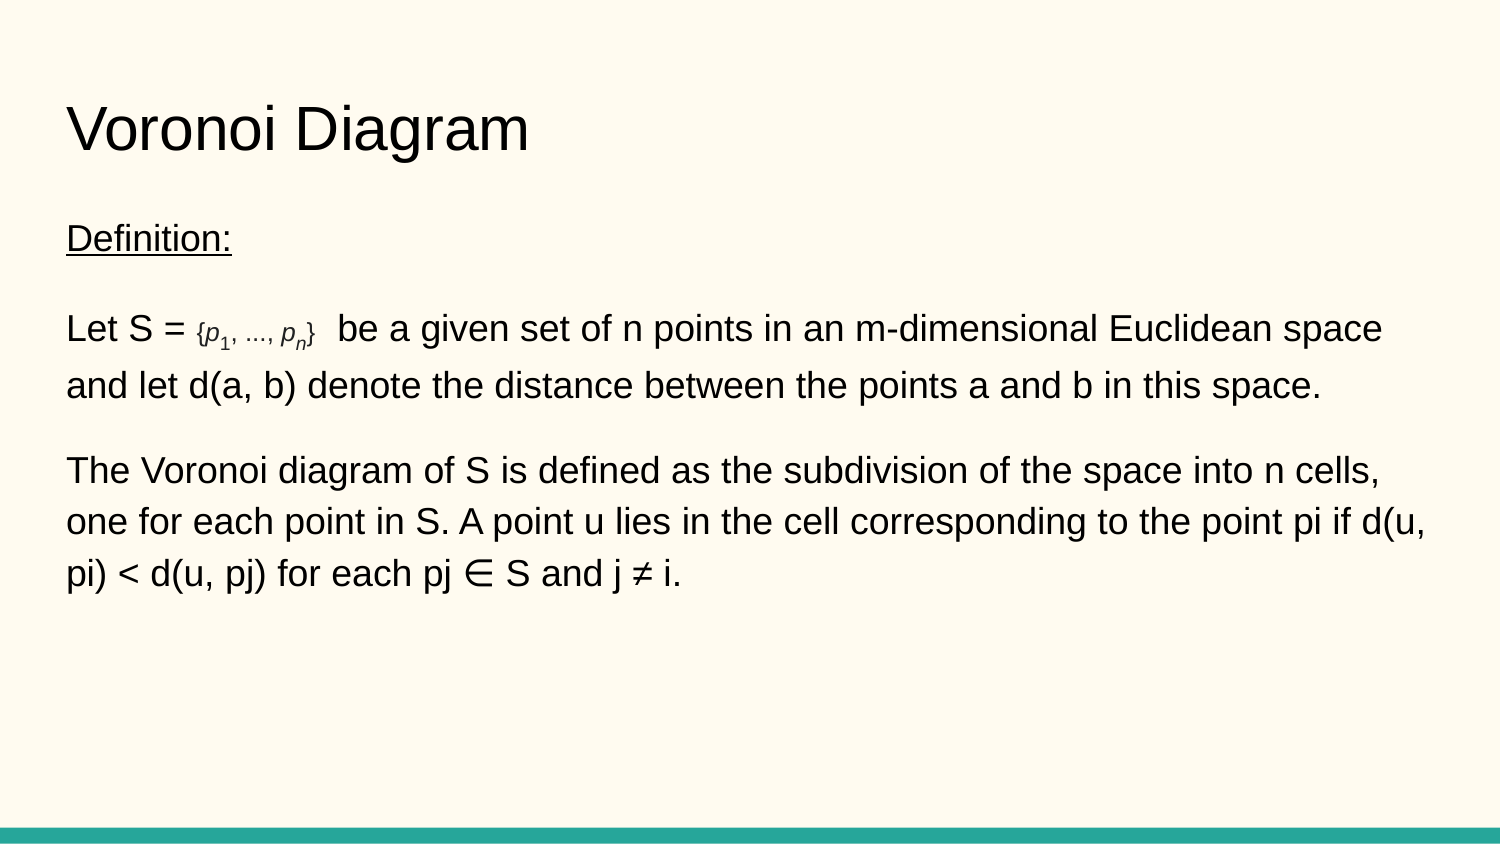

# Voronoi Diagram
Definition:
Let S = {p1, ..., pn}  be a given set of n points in an m-dimensional Euclidean space and let d(a, b) denote the distance between the points a and b in this space.
The Voronoi diagram of S is defined as the subdivision of the space into n cells, one for each point in S. A point u lies in the cell corresponding to the point pi if d(u, pi) < d(u, pj) for each pj ∈ S and j ≠ i.